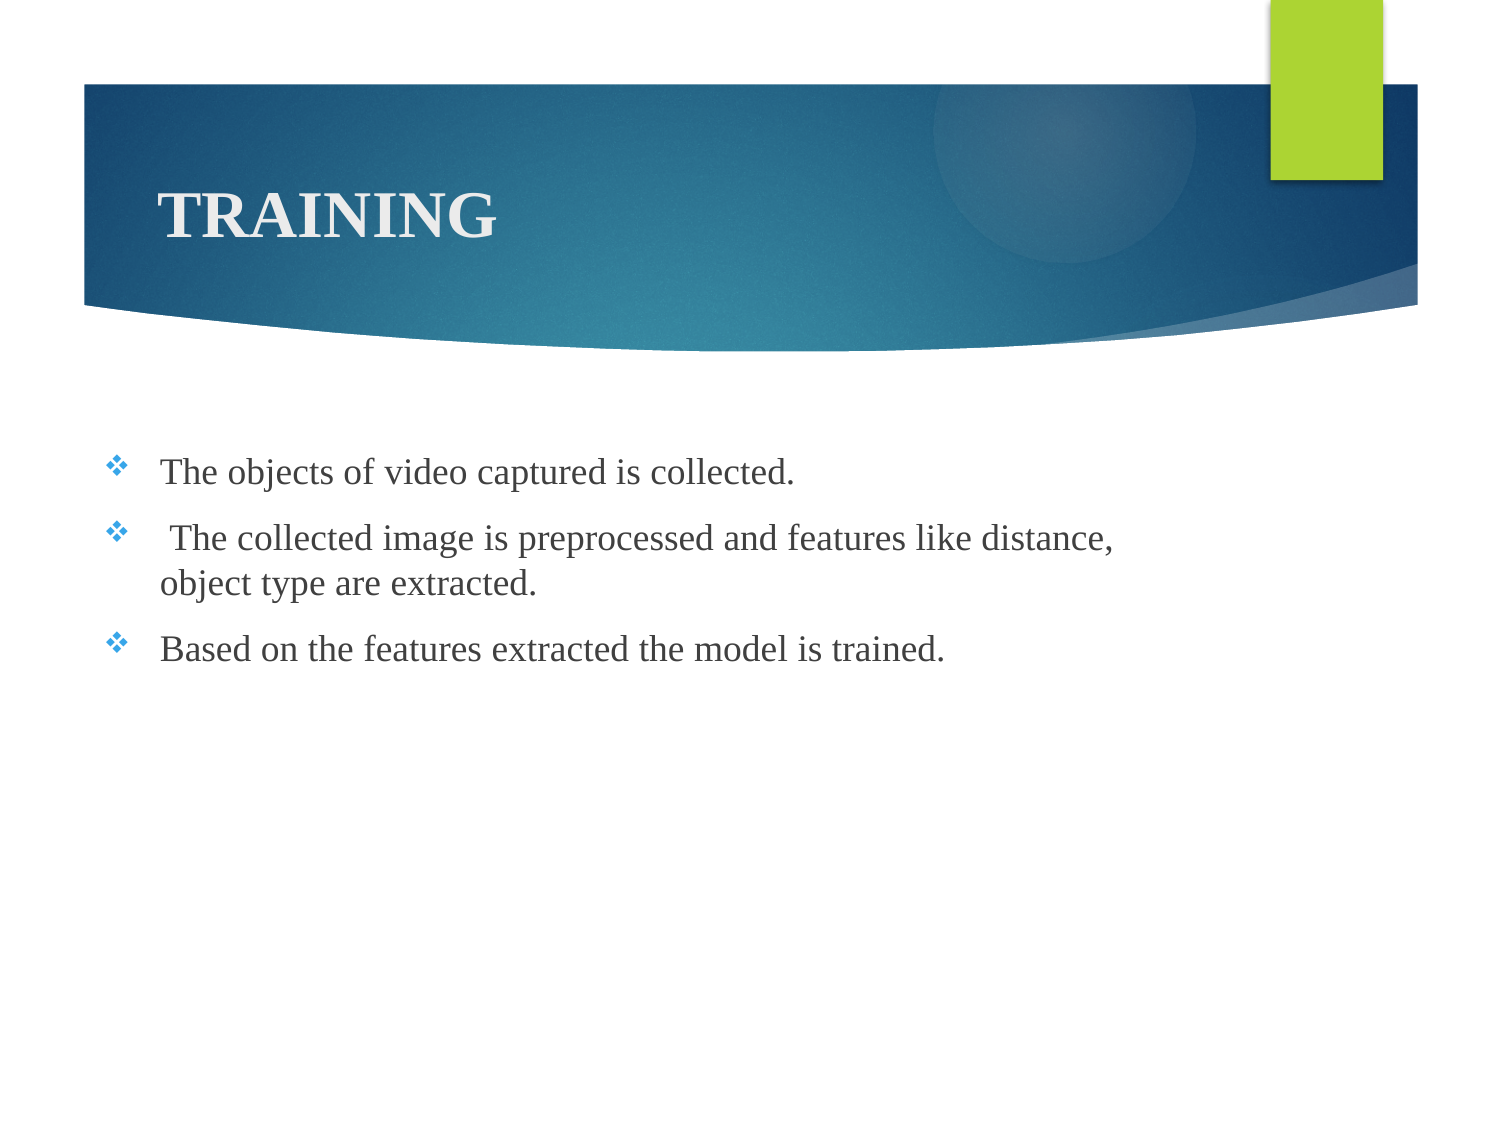

# TRAINING

The objects of video captured is collected.
 The collected image is preprocessed and features like distance, object type are extracted.
Based on the features extracted the model is trained.